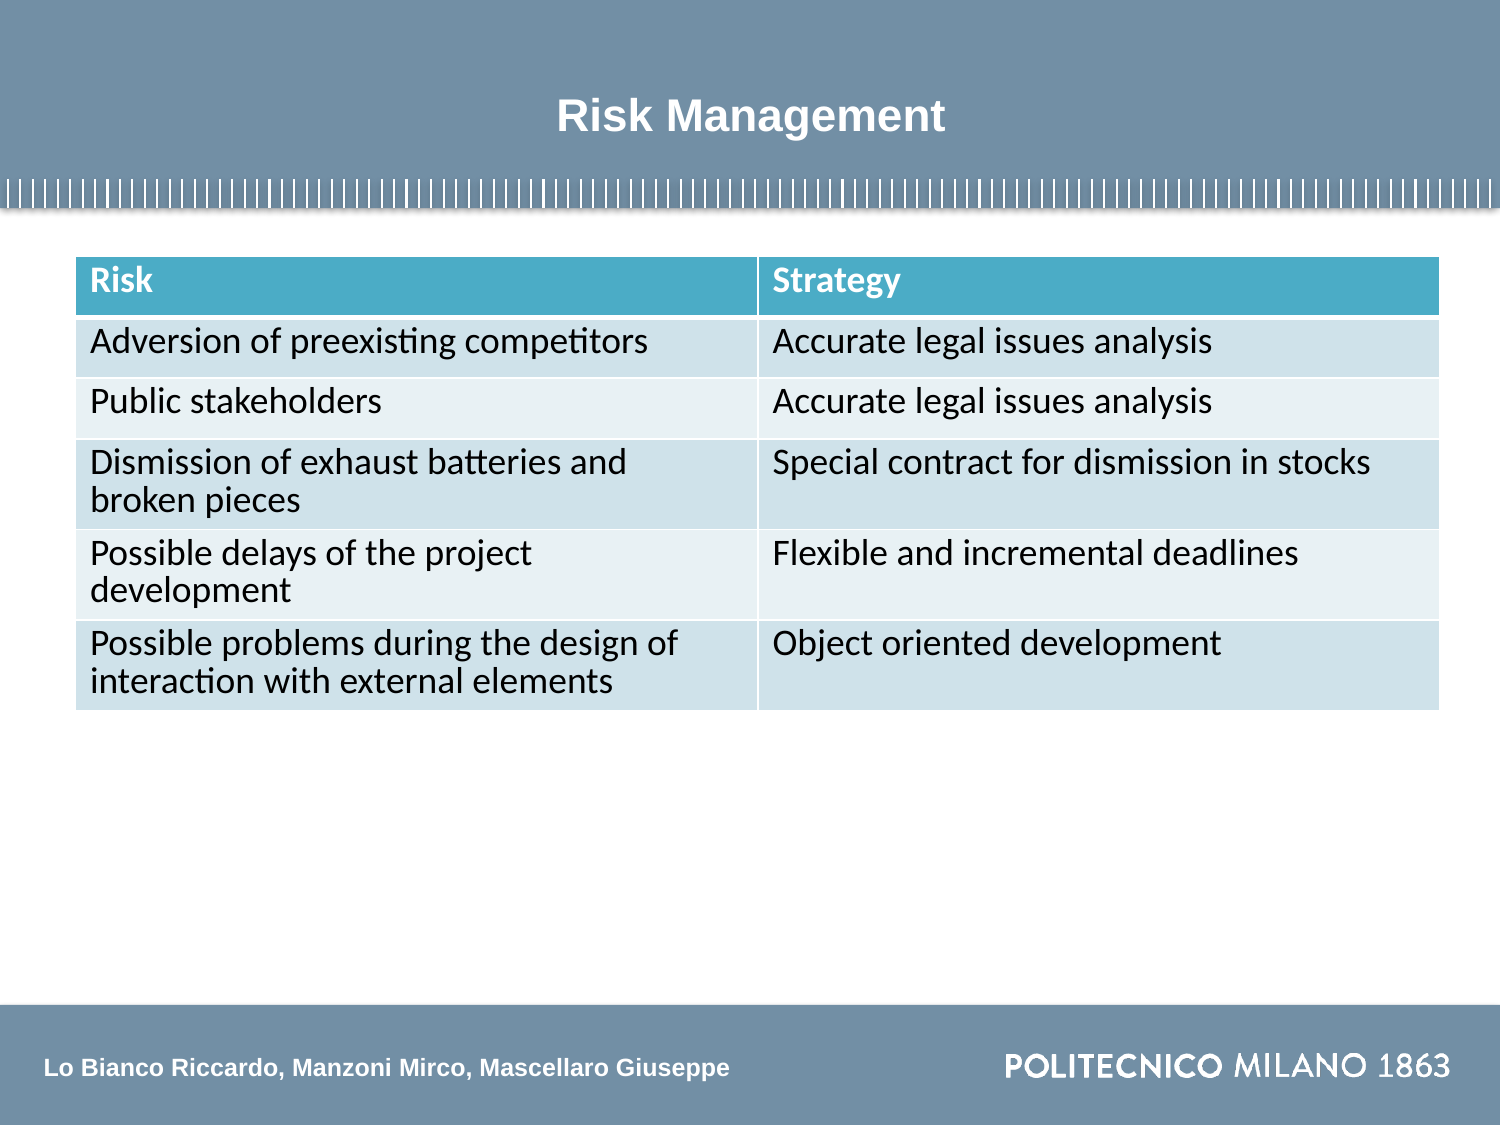

# Risk Management
| Risk | Strategy |
| --- | --- |
| Adversion of preexisting competitors | Accurate legal issues analysis |
| Public stakeholders | Accurate legal issues analysis |
| Dismission of exhaust batteries and broken pieces | Special contract for dismission in stocks |
| Possible delays of the project development | Flexible and incremental deadlines |
| Possible problems during the design of interaction with external elements | Object oriented development |